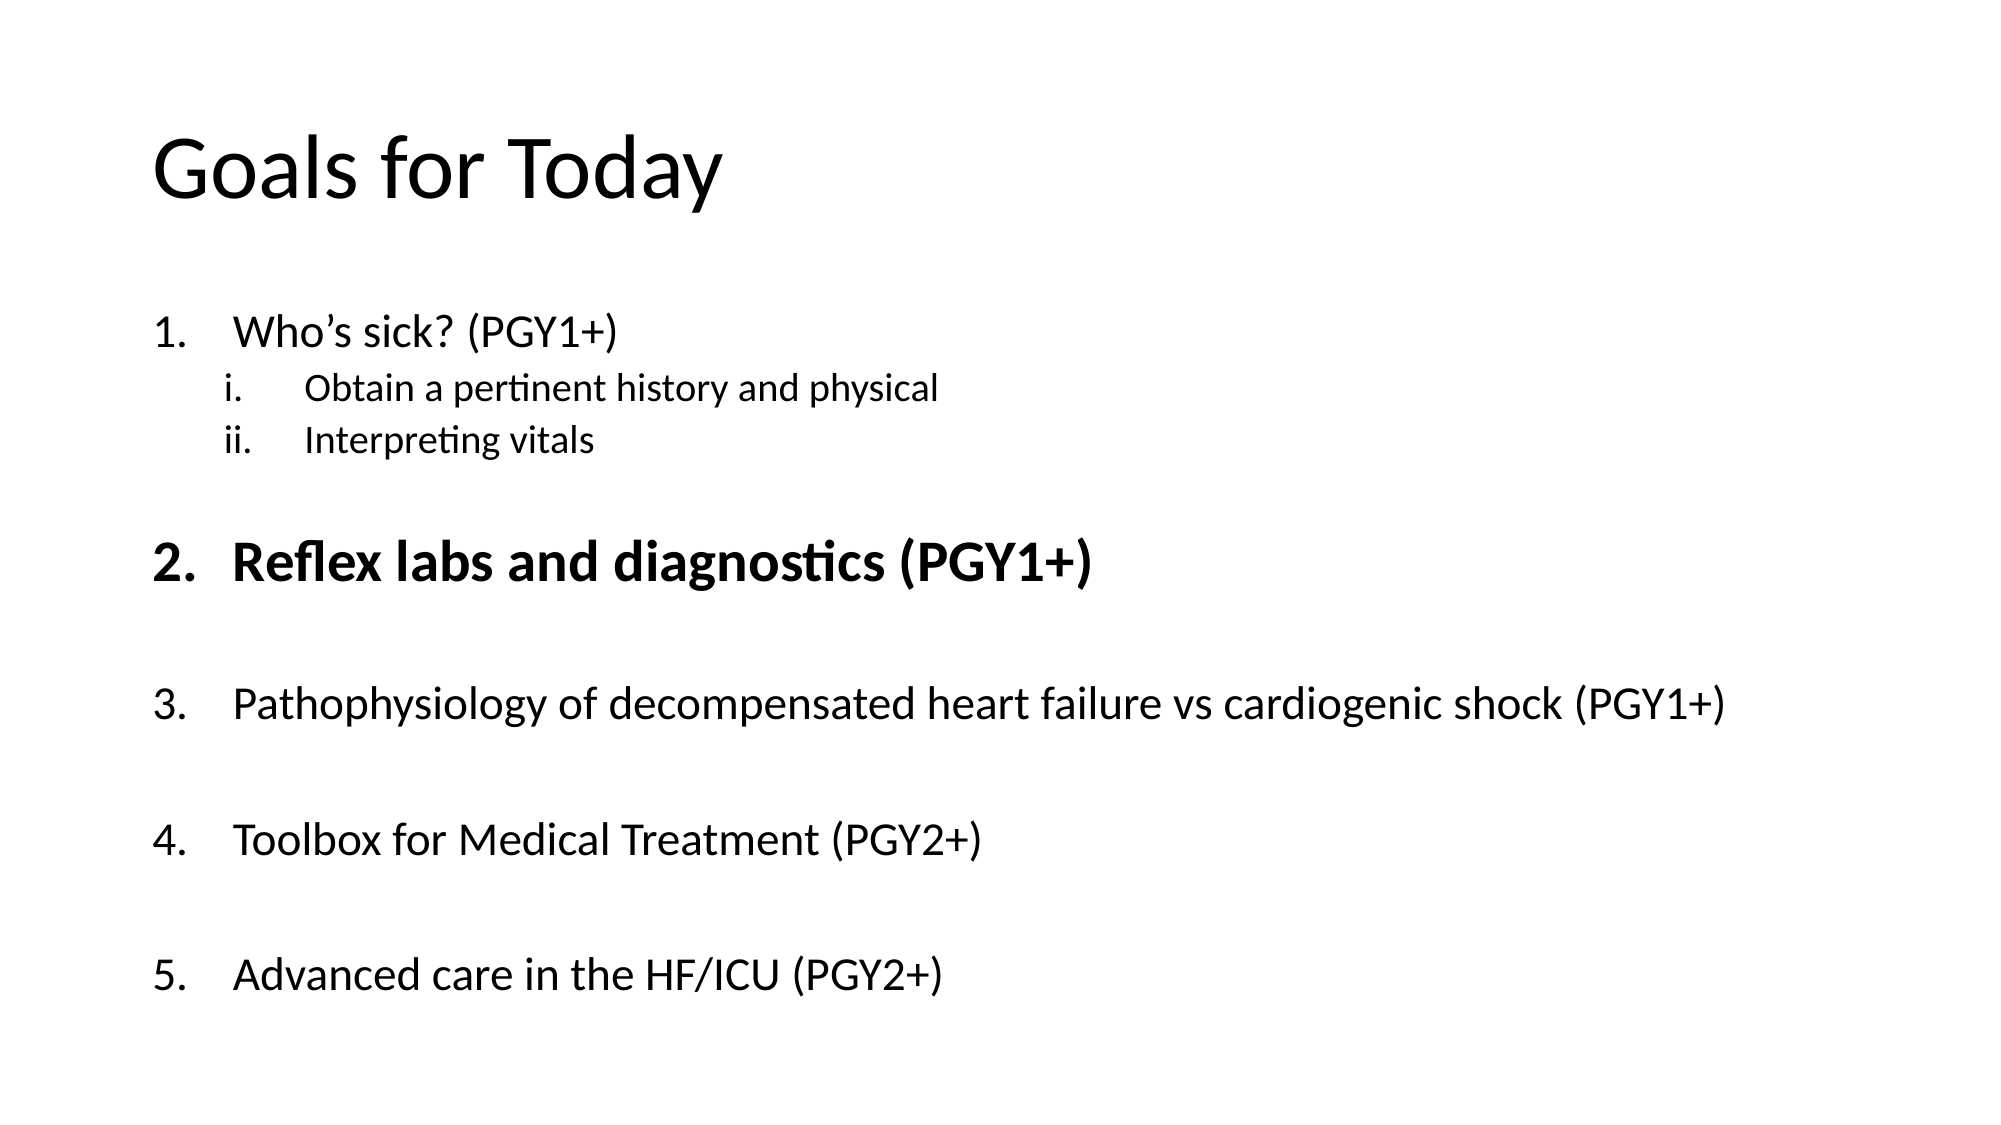

# Goals for Today
Who’s sick? (PGY1+)
Obtain a pertinent history and physical
Interpreting vitals

Reflex labs and diagnostics (PGY1+)

Pathophysiology of decompensated heart failure vs cardiogenic shock (PGY1+)

Toolbox for Medical Treatment (PGY2+)

Advanced care in the HF/ICU (PGY2+)